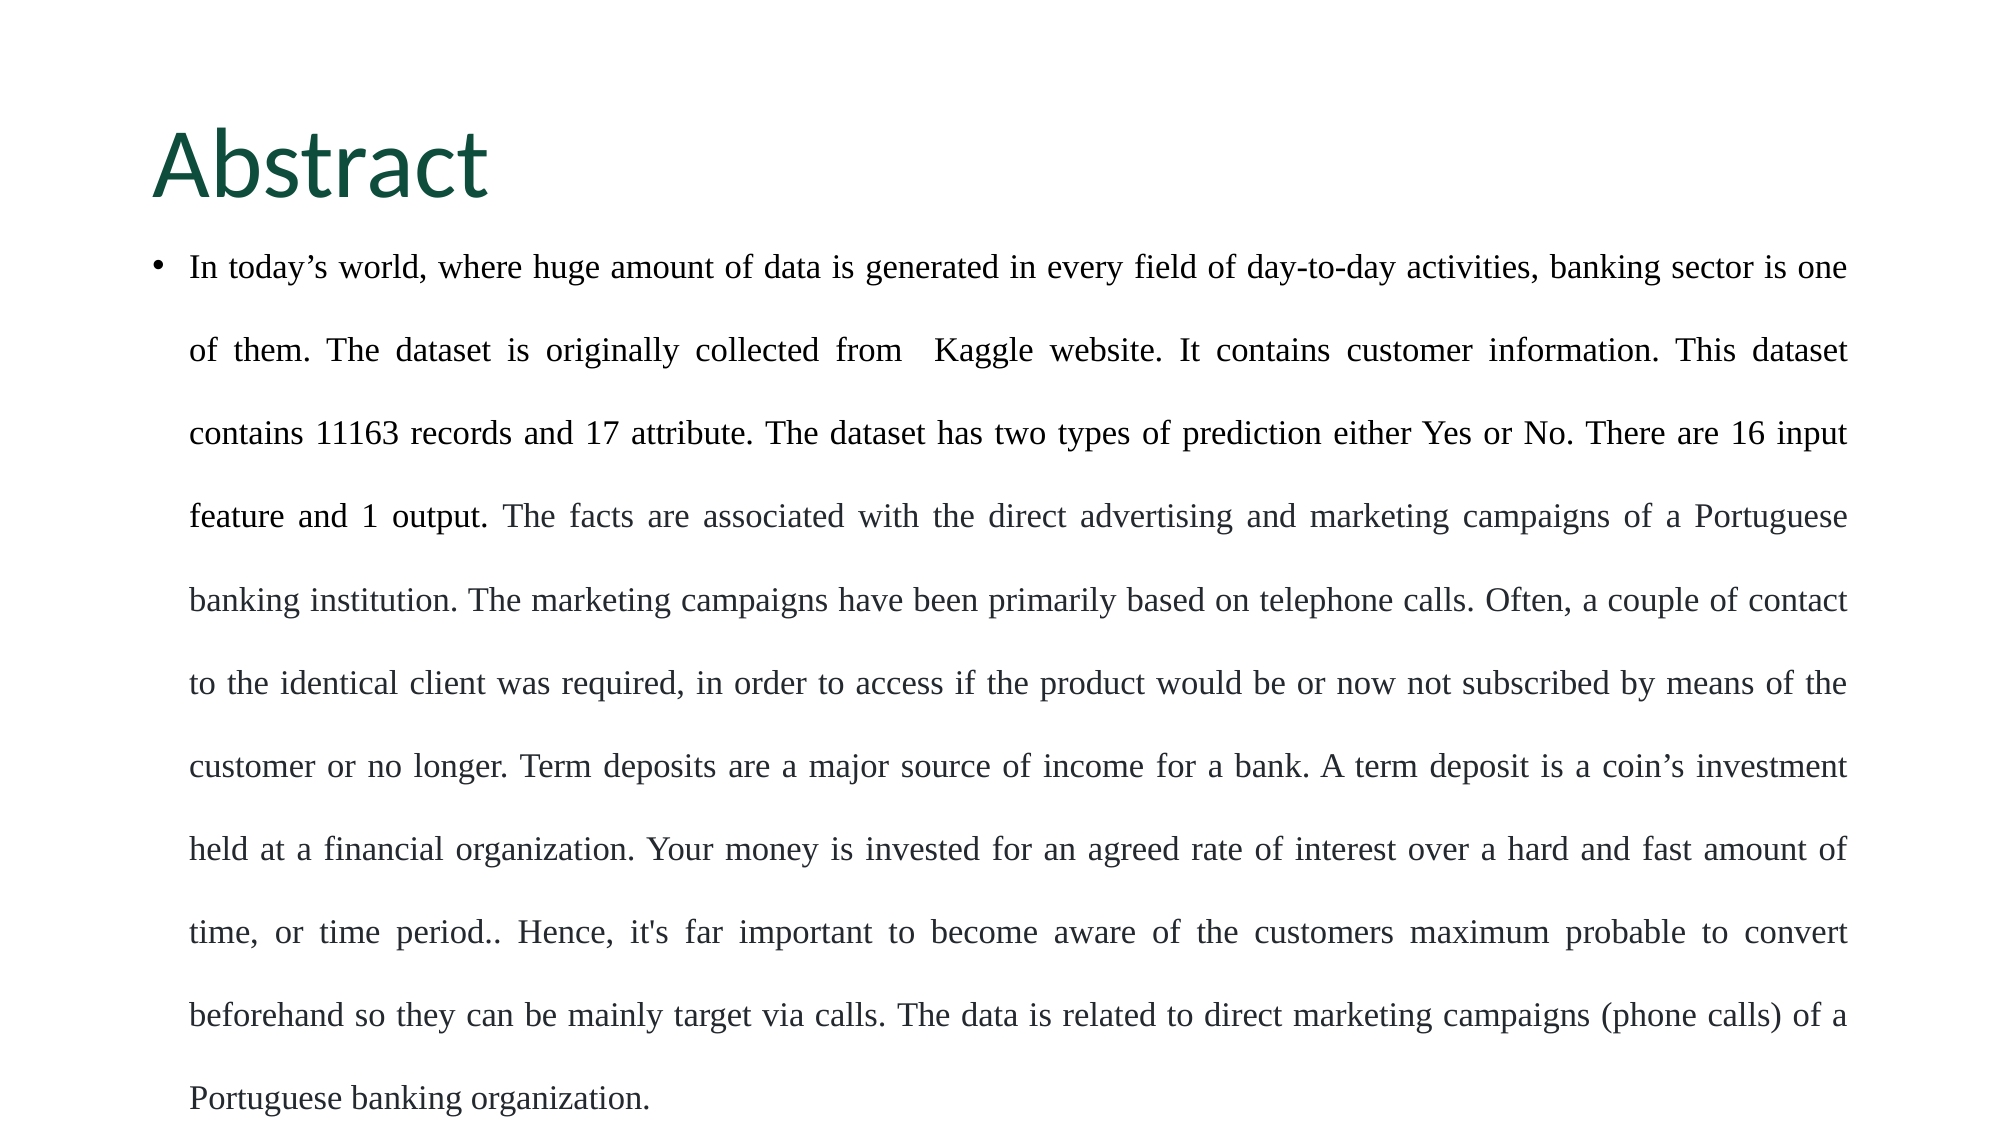

# Abstract
In today’s world, where huge amount of data is generated in every field of day-to-day activities, banking sector is one of them. The dataset is originally collected from  Kaggle website. It contains customer information. This dataset contains 11163 records and 17 attribute. The dataset has two types of prediction either Yes or No. There are 16 input feature and 1 output. The facts are associated with the direct advertising and marketing campaigns of a Portuguese banking institution. The marketing campaigns have been primarily based on telephone calls. Often, a couple of contact to the identical client was required, in order to access if the product would be or now not subscribed by means of the customer or no longer. Term deposits are a major source of income for a bank. A term deposit is a coin’s investment held at a financial organization. Your money is invested for an agreed rate of interest over a hard and fast amount of time, or time period.. Hence, it's far important to become aware of the customers maximum probable to convert beforehand so they can be mainly target via calls. The data is related to direct marketing campaigns (phone calls) of a Portuguese banking organization.